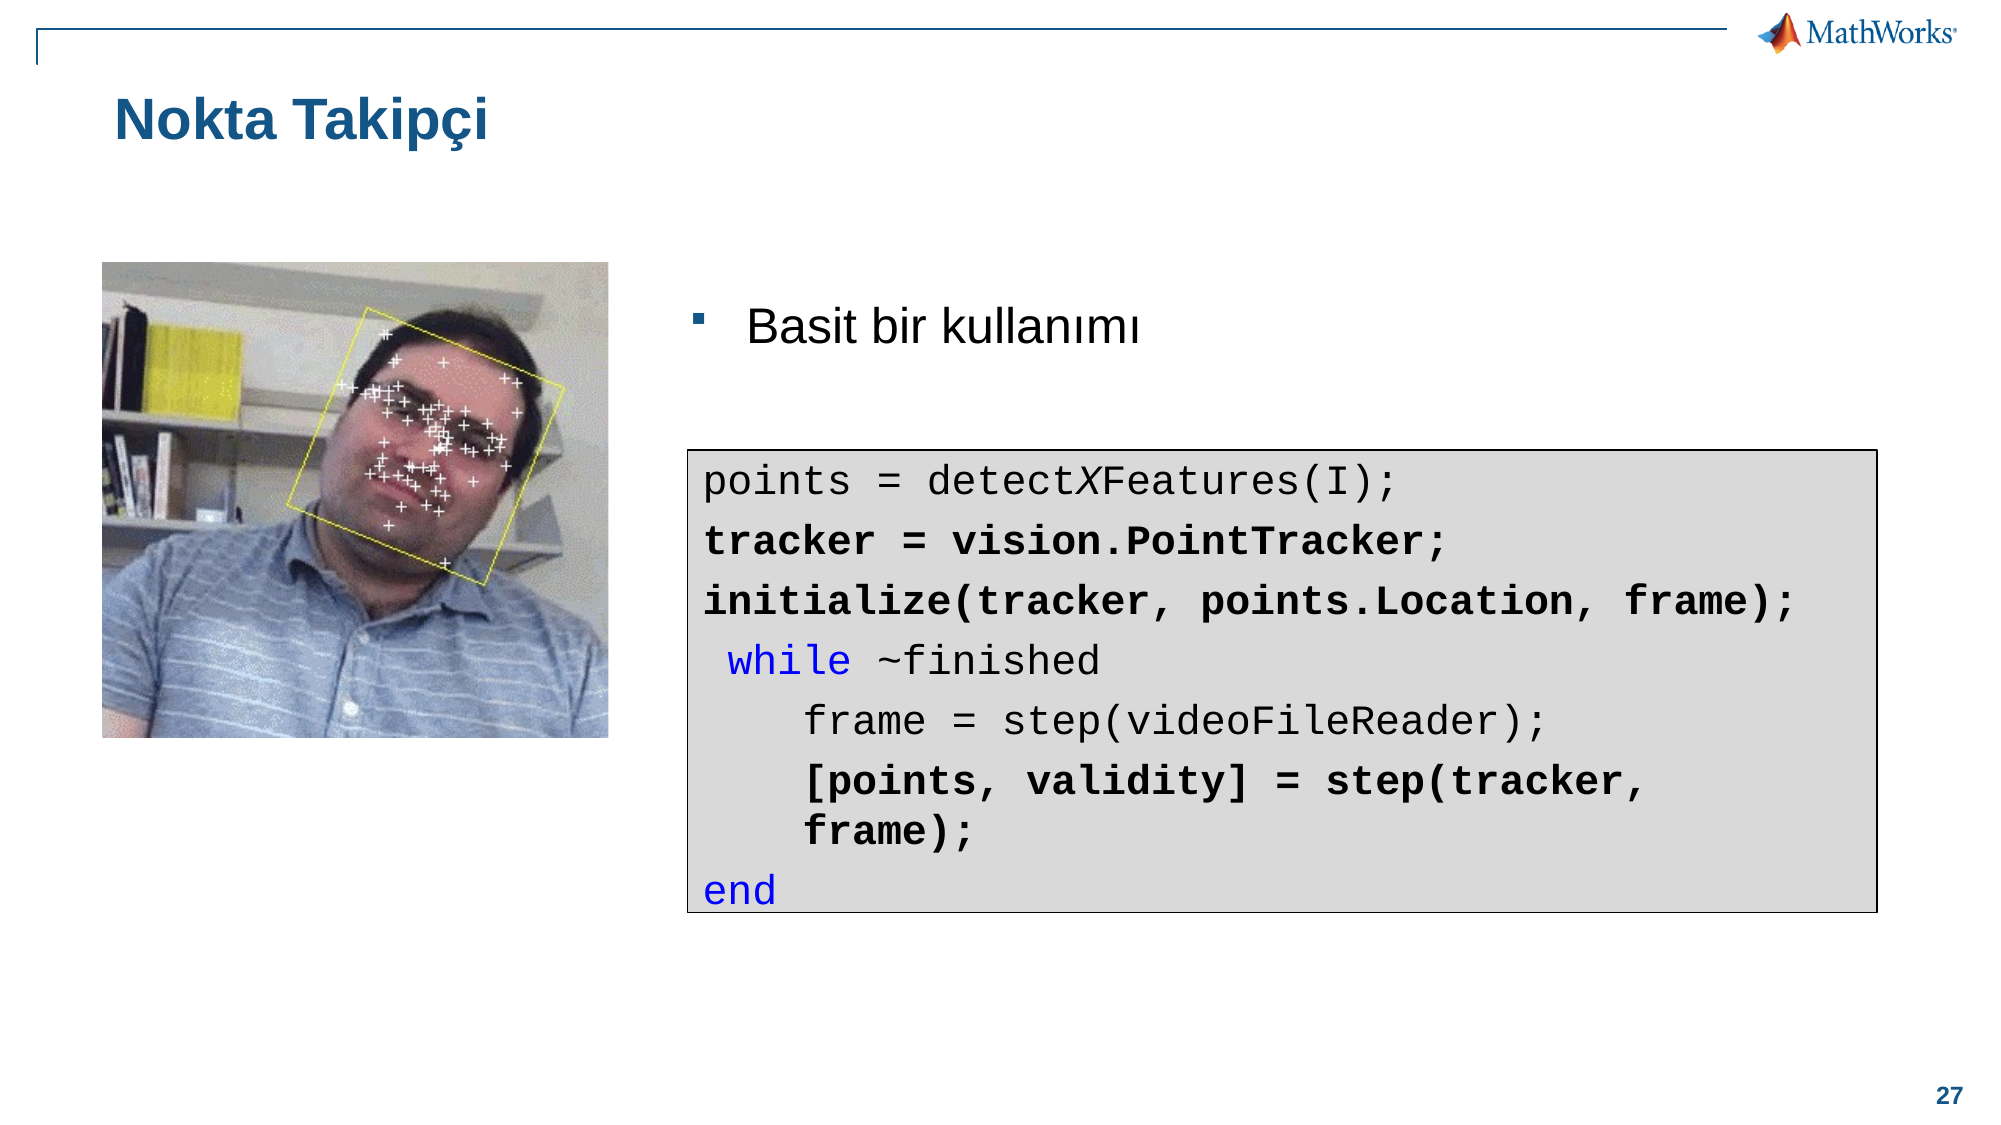

# Nokta Takipçi

Basit bir kullanımı
points = detectXFeatures(I);
tracker = vision.PointTracker;  initialize(tracker, points.Location, frame);  while ~finished
frame = step(videoFileReader);
[points, validity] = step(tracker, frame);
end
27